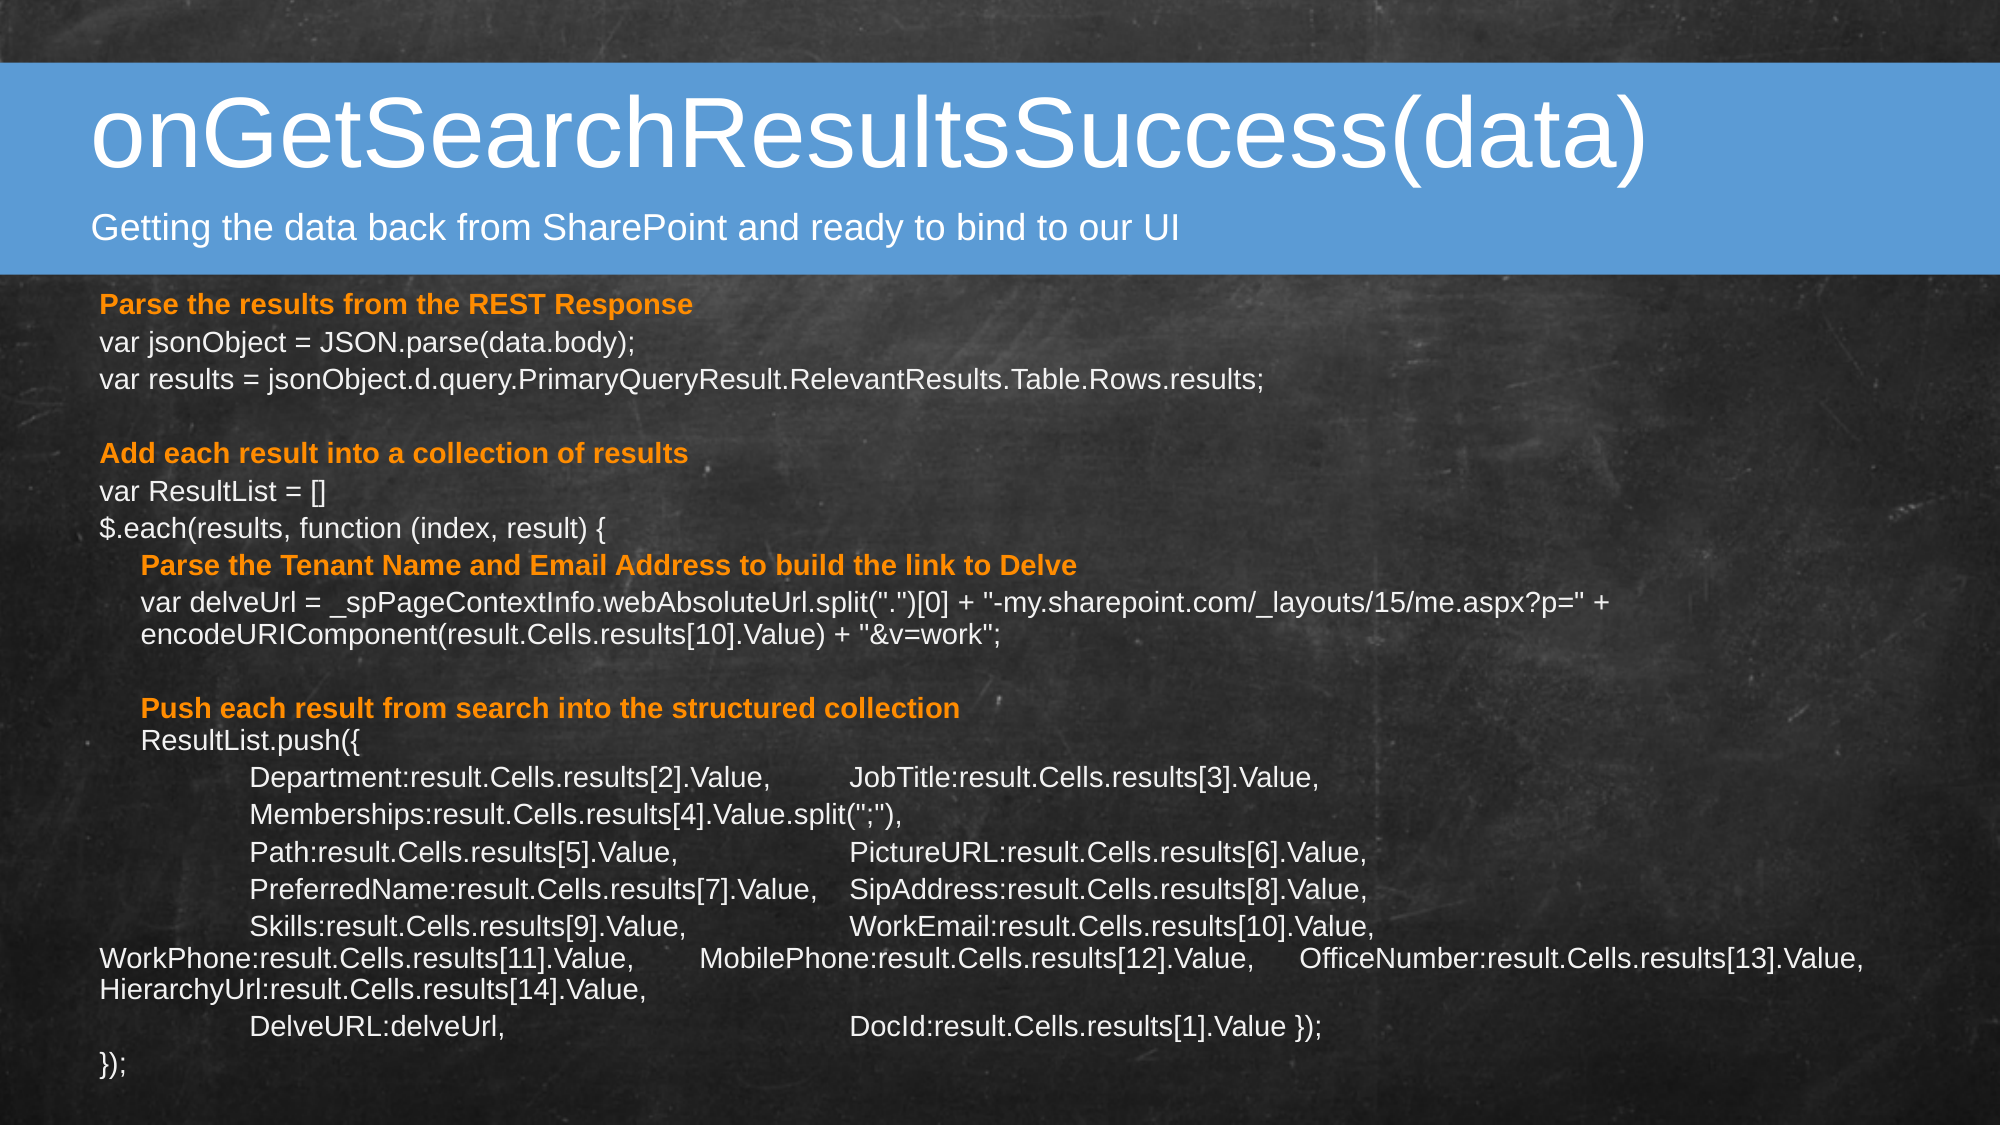

onGetSearchResultsSuccess(data)
Getting the data back from SharePoint and ready to bind to our UI
Parse the results from the REST Response
var jsonObject = JSON.parse(data.body);
var results = jsonObject.d.query.PrimaryQueryResult.RelevantResults.Table.Rows.results;

Add each result into a collection of results
var ResultList = []
$.each(results, function (index, result) {
     Parse the Tenant Name and Email Address to build the link to Delve
     var delveUrl = _spPageContextInfo.webAbsoluteUrl.split(".")[0] + "-my.sharepoint.com/_layouts/15/me.aspx?p=" +
     encodeURIComponent(result.Cells.results[10].Value) + "&v=work";

     Push each result from search into the structured collection
     ResultList.push({
	Department:result.Cells.results[2].Value,	JobTitle:result.Cells.results[3].Value,
	Memberships:result.Cells.results[4].Value.split(";"),
	Path:result.Cells.results[5].Value,		PictureURL:result.Cells.results[6].Value,
	PreferredName:result.Cells.results[7].Value,	SipAddress:result.Cells.results[8].Value,
	Skills:result.Cells.results[9].Value,		WorkEmail:result.Cells.results[10].Value, 	WorkPhone:result.Cells.results[11].Value,	MobilePhone:result.Cells.results[12].Value, 	OfficeNumber:result.Cells.results[13].Value,	HierarchyUrl:result.Cells.results[14].Value,
	DelveURL:delveUrl,			DocId:result.Cells.results[1].Value });
});